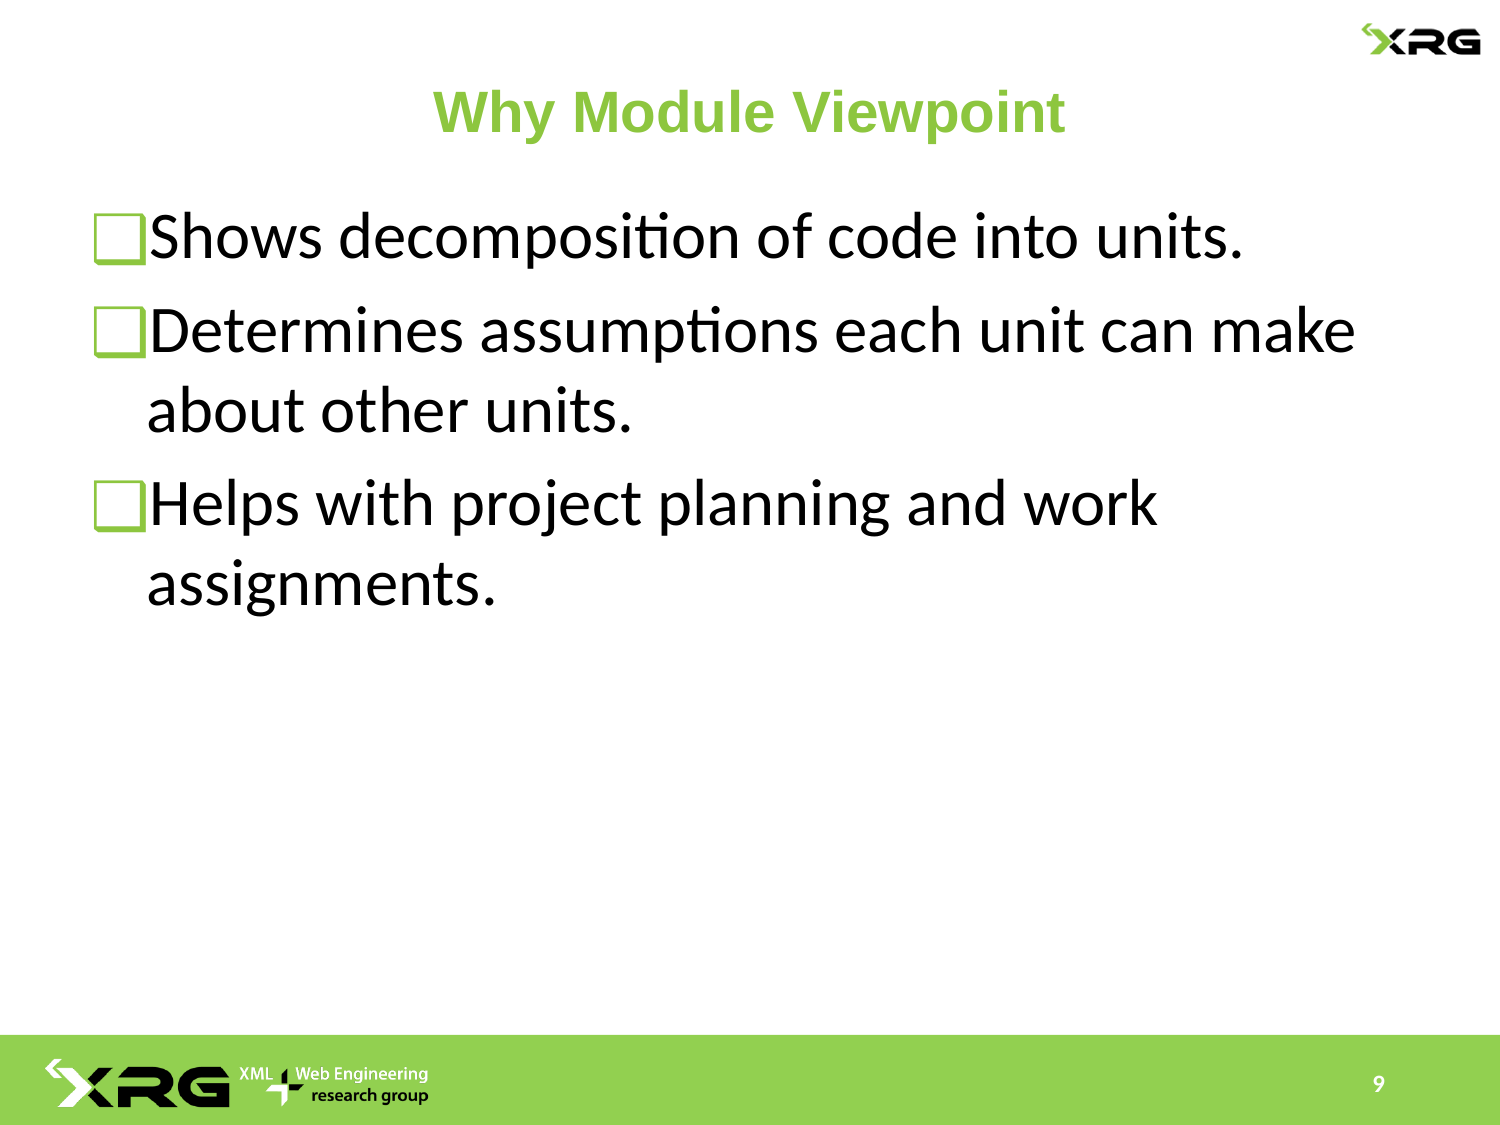

# Why Module Viewpoint
Shows decomposition of code into units.
Determines assumptions each unit can make about other units.
Helps with project planning and work assignments.
9